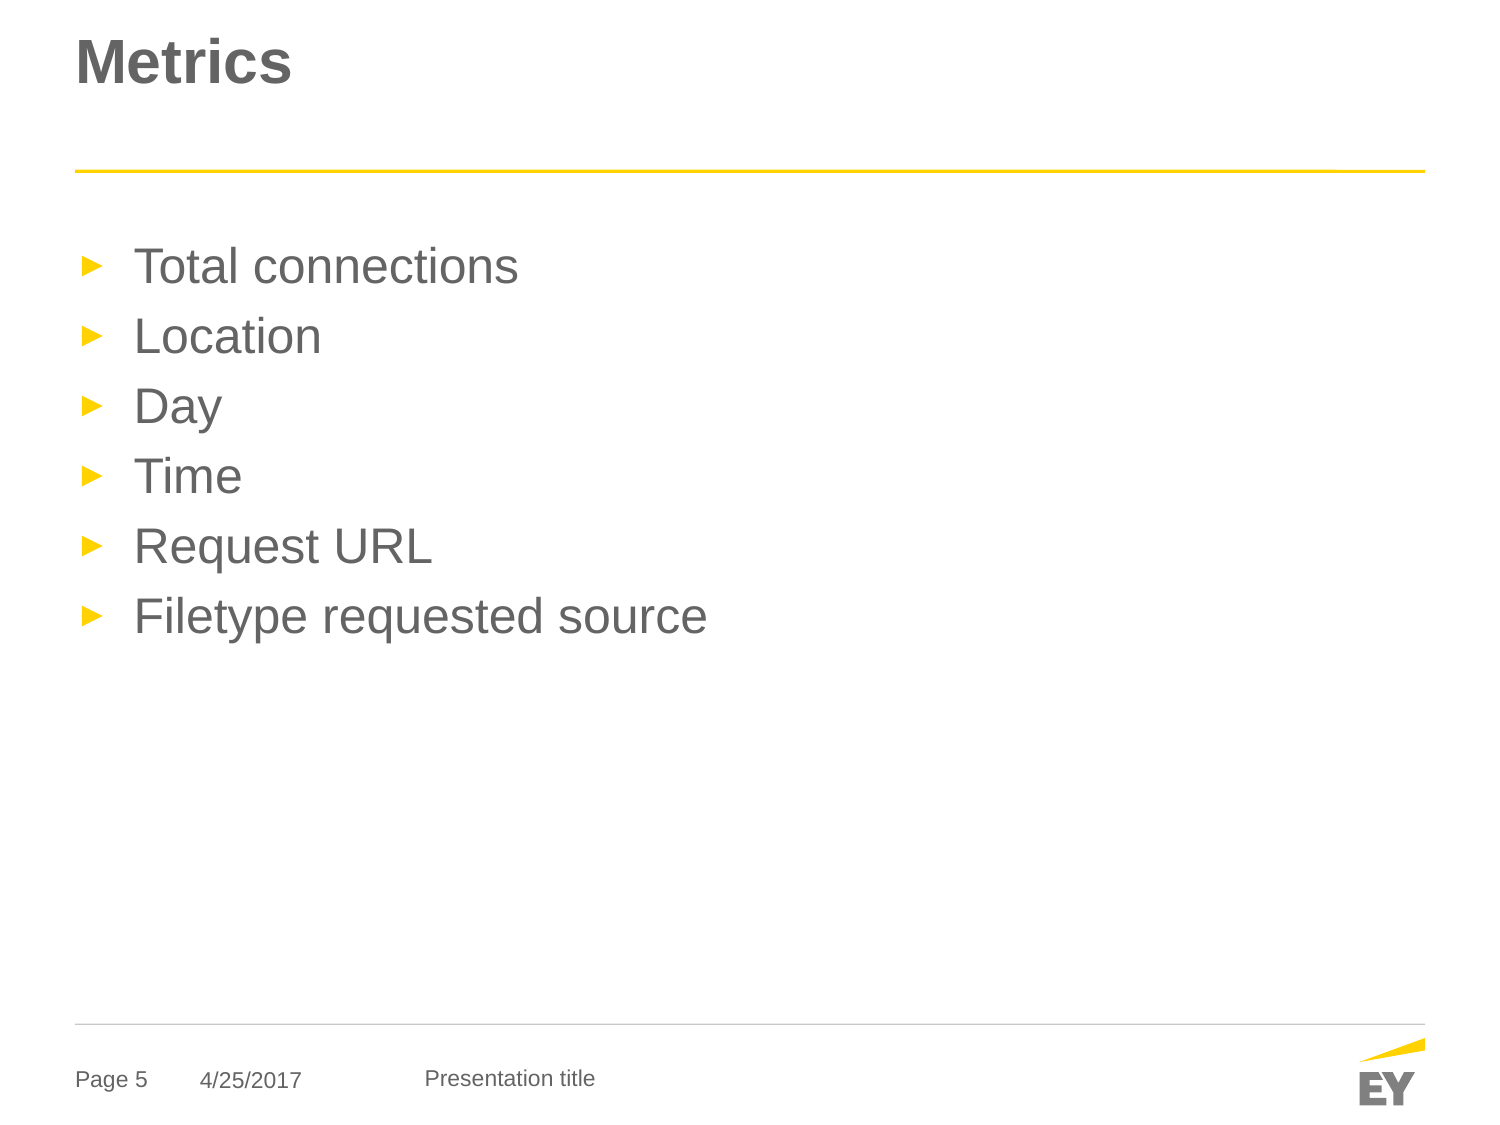

# Metrics
Total connections
Location
Day
Time
Request URL
Filetype requested source